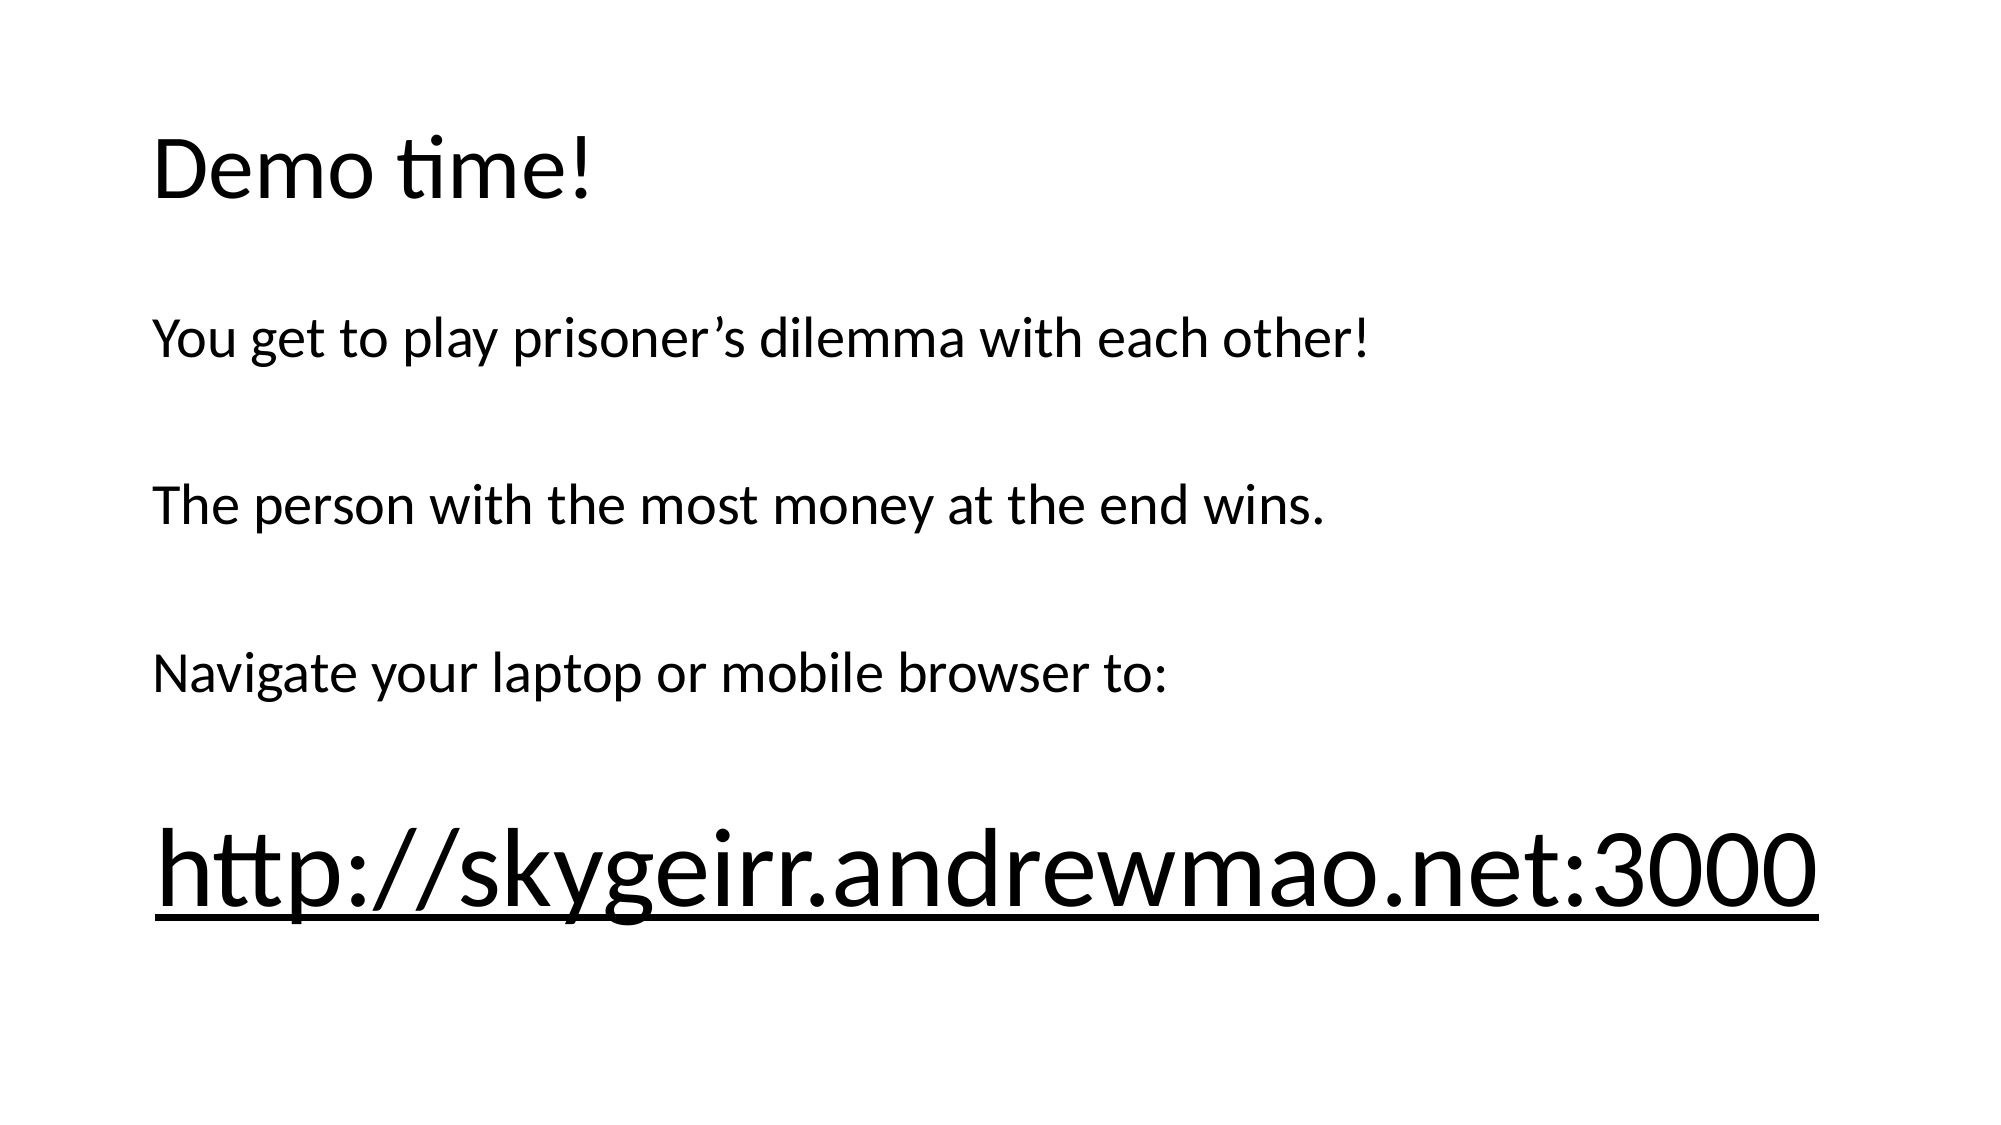

# Demo time!
You get to play prisoner’s dilemma with each other!

The person with the most money at the end wins.

Navigate your laptop or mobile browser to:

http://skygeirr.andrewmao.net:3000